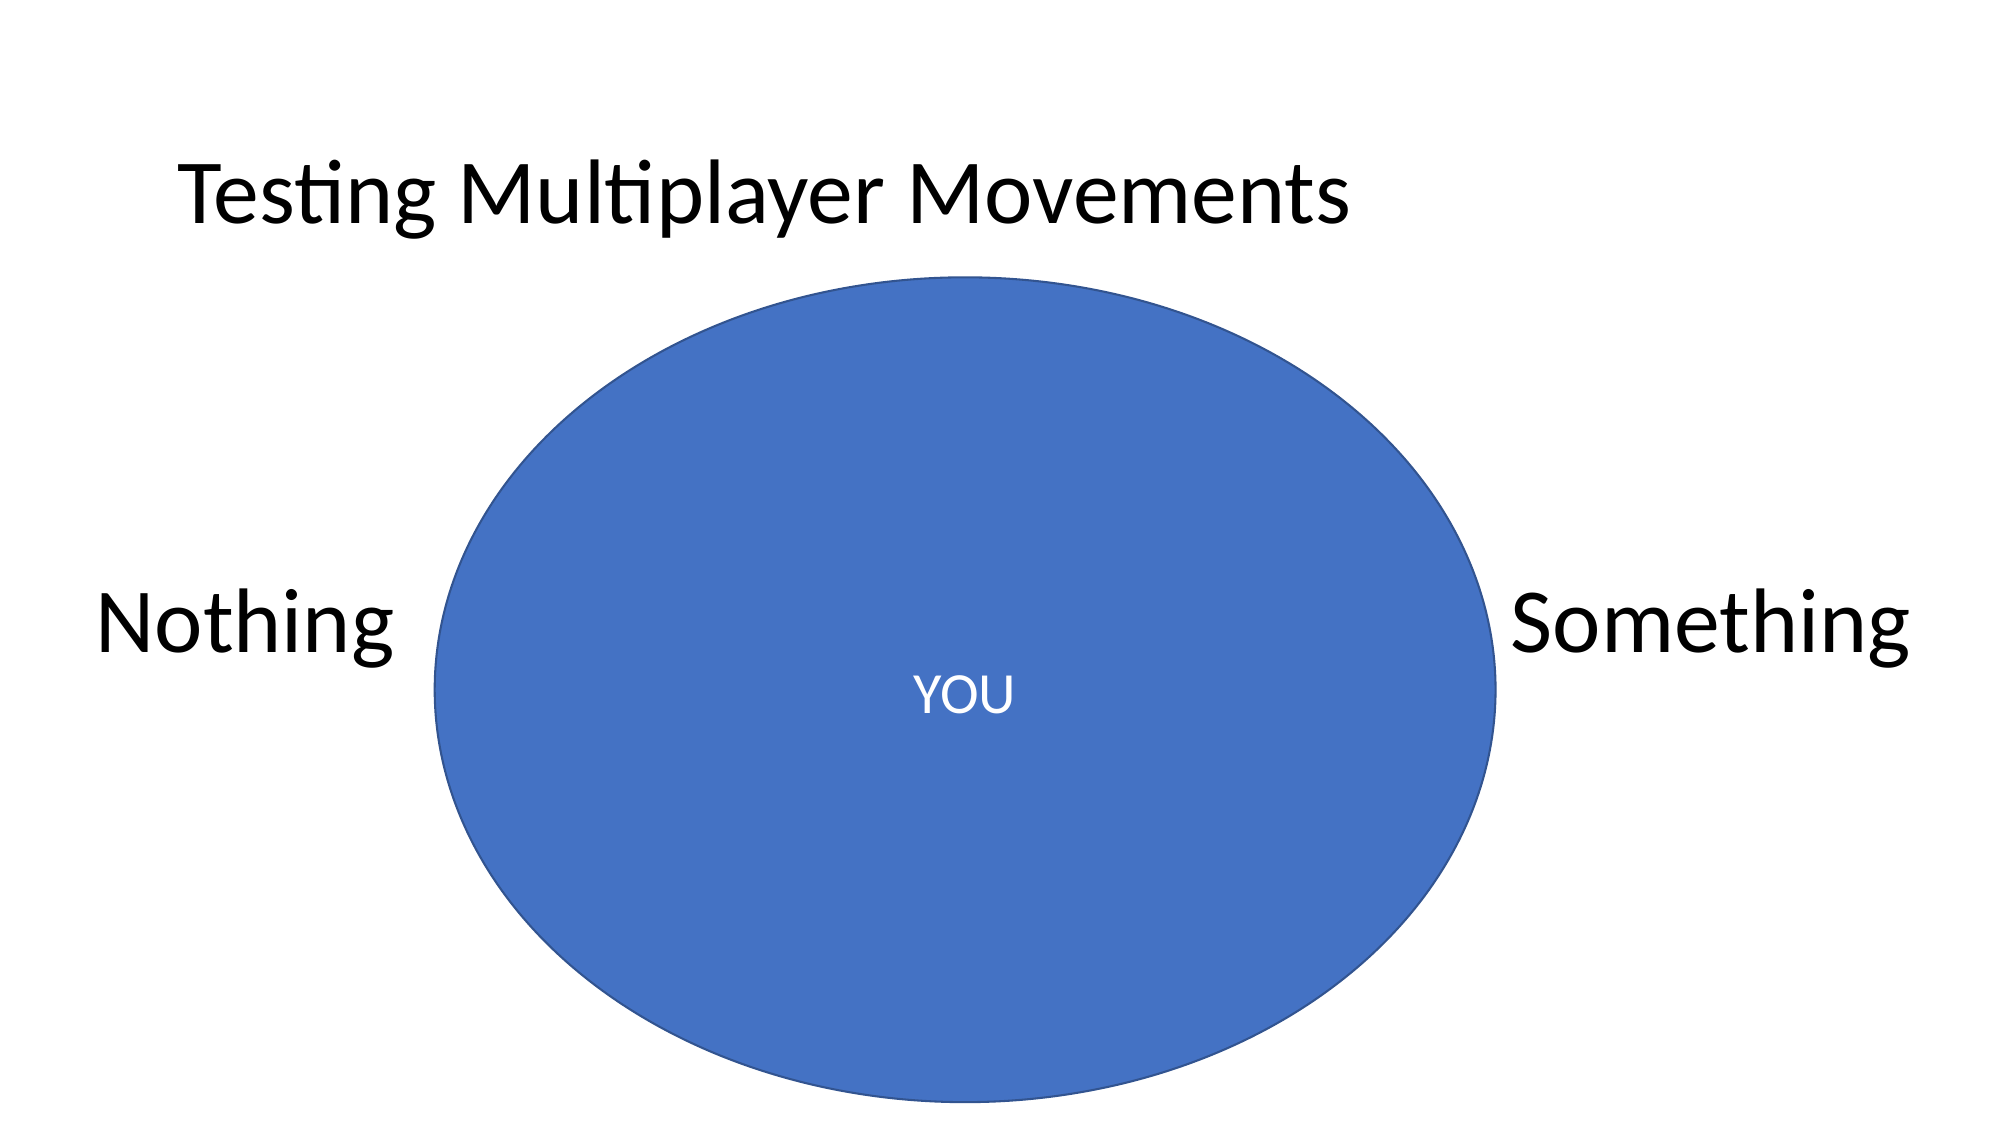

Testing Multiplayer Movements
YOU
# Nothing                                                      Something